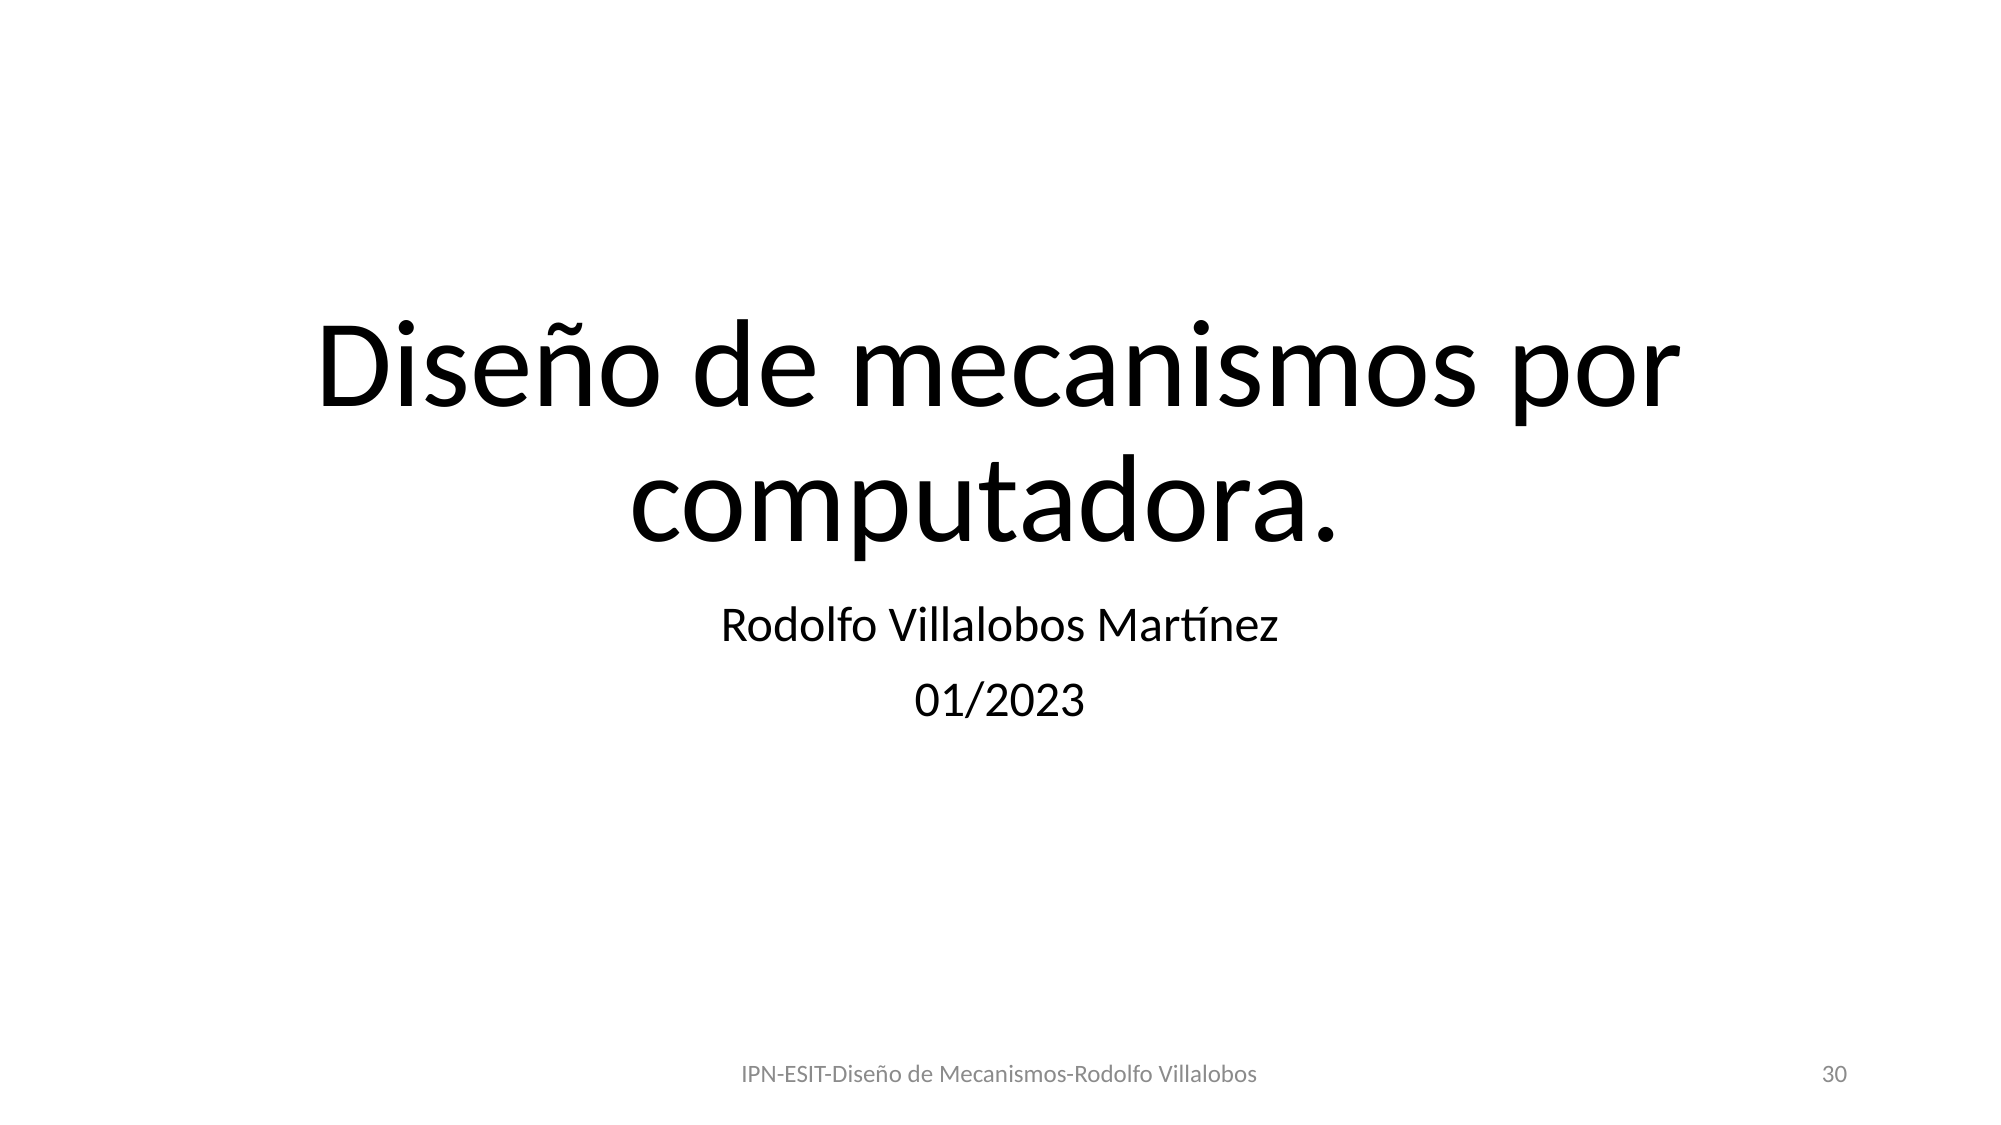

# Diseño de mecanismos por computadora.
Rodolfo Villalobos Martínez
01/2023
IPN-ESIT-Diseño de Mecanismos-Rodolfo Villalobos
30